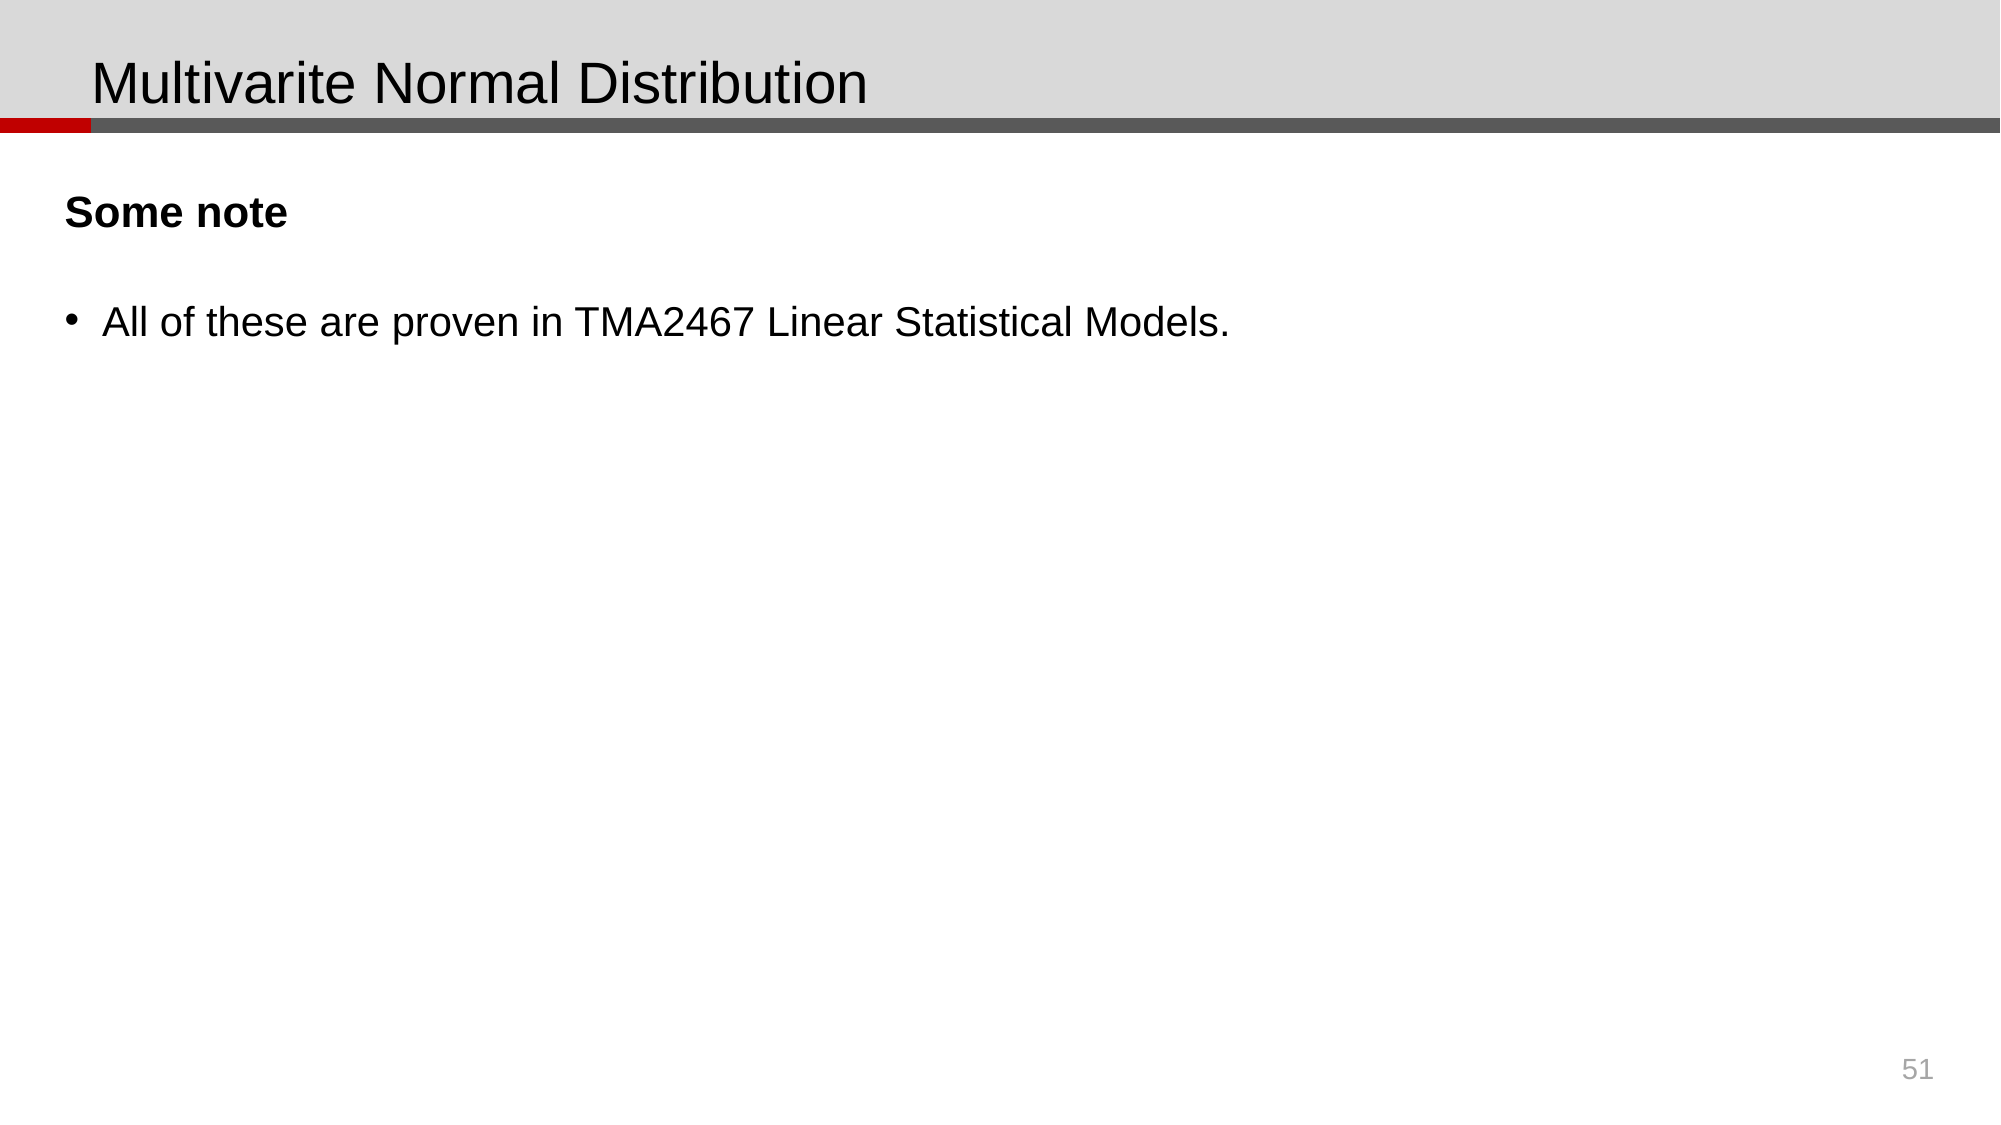

# Multivarite Normal Distribution
Some note
All of these are proven in TMA2467 Linear Statistical Models.
51